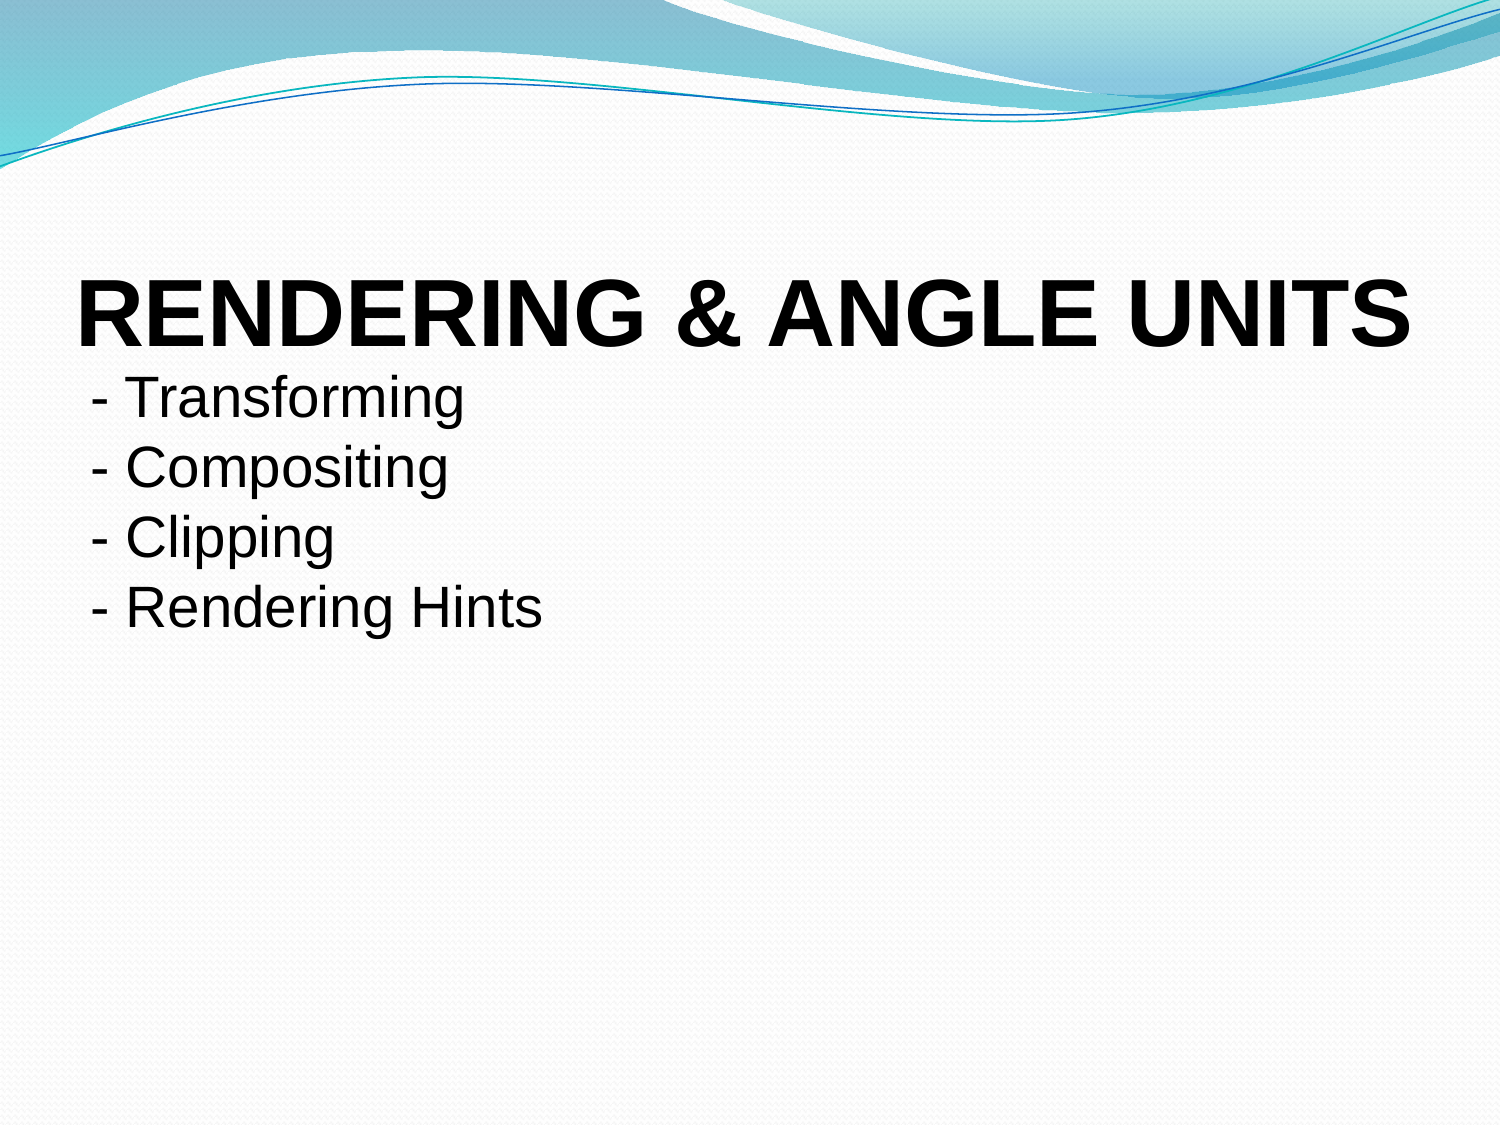

# RENDERING & ANGLE UNITS
- Transforming
- Compositing
- Clipping
- Rendering Hints